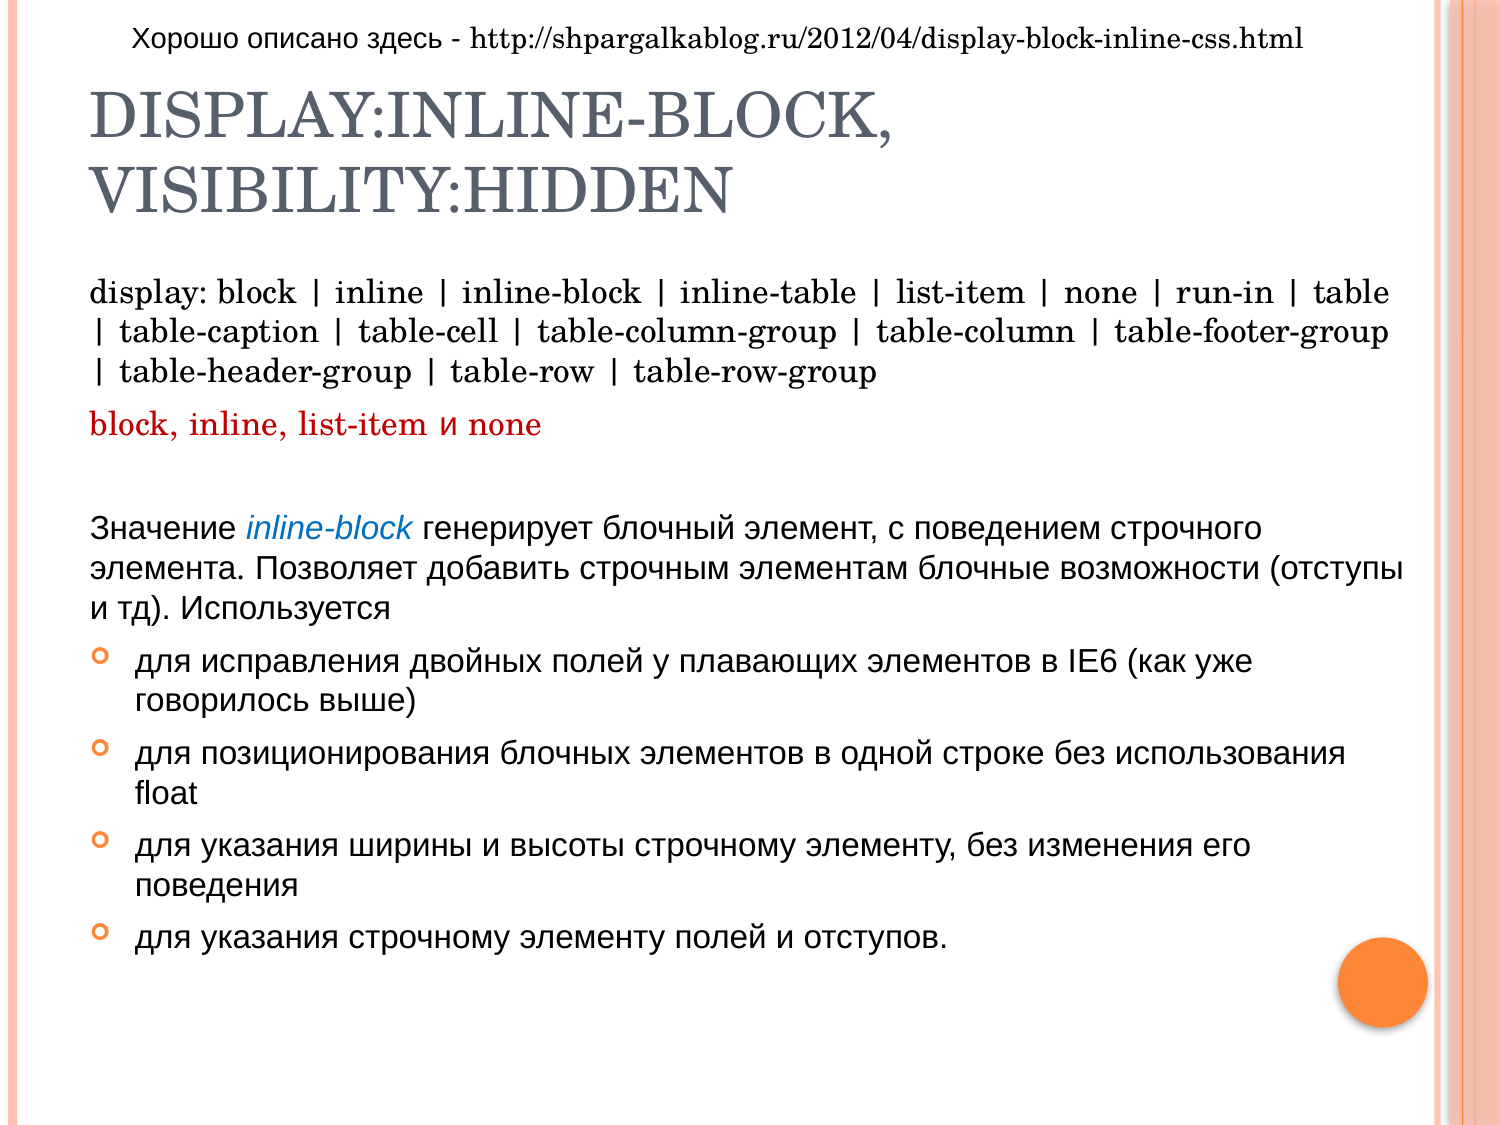

Хорошо описано здесь - http://shpargalkablog.ru/2012/04/display-block-inline-css.html
# Display:inline-block, visibility:hidden
display: block | inline | inline-block | inline-table | list-item | none | run-in | table | table-caption | table-cell | table-column-group | table-column | table-footer-group | table-header-group | table-row | table-row-group
block, inline, list-item и none

Значение inline-block генерирует блочный элемент, с поведением строчного элемента. Позволяет добавить строчным элементам блочные возможности (отступы и тд). Используется
для исправления двойных полей у плавающих элементов в IE6 (как уже говорилось выше)
для позиционирования блочных элементов в одной строке без использования float
для указания ширины и высоты строчному элементу, без изменения его поведения
для указания строчному элементу полей и отступов.